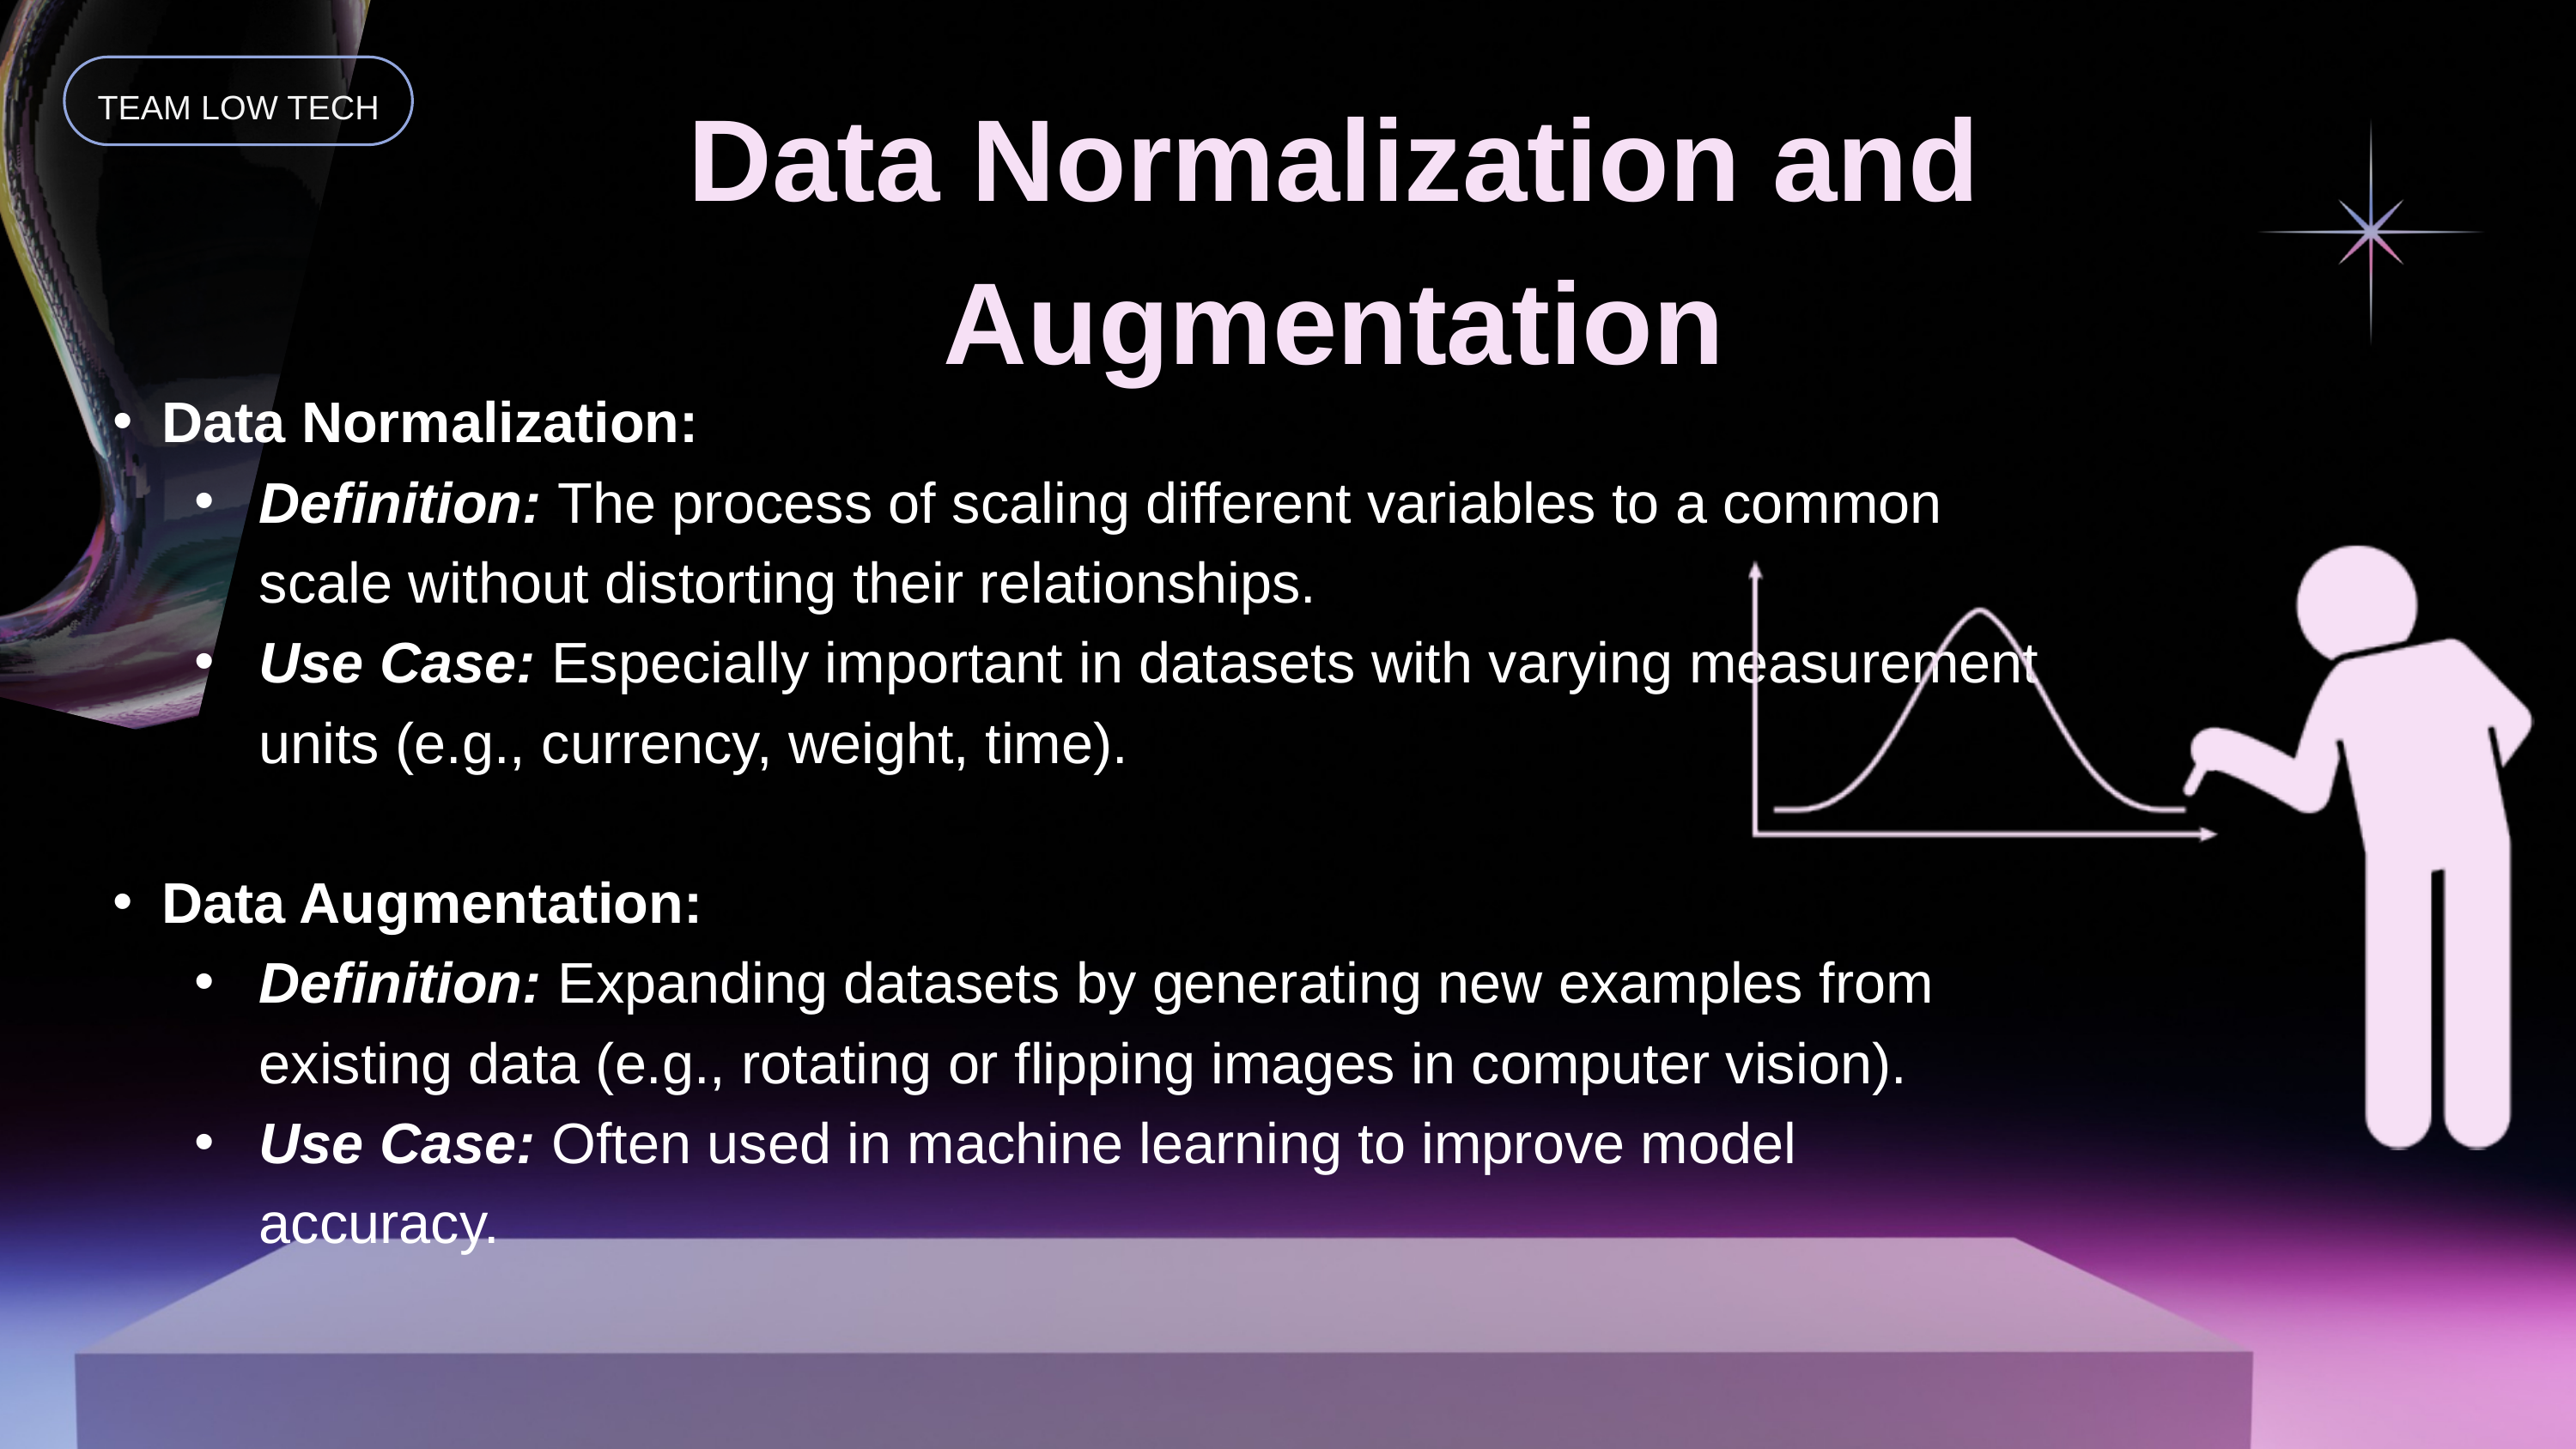

TEAM LOW TECH
Data Normalization and Augmentation

Data Normalization:
Definition: The process of scaling different variables to a common scale without distorting their relationships.
Use Case: Especially important in datasets with varying measurement units (e.g., currency, weight, time).

Data Augmentation:
Definition: Expanding datasets by generating new examples from existing data (e.g., rotating or flipping images in computer vision).
Use Case: Often used in machine learning to improve model accuracy.